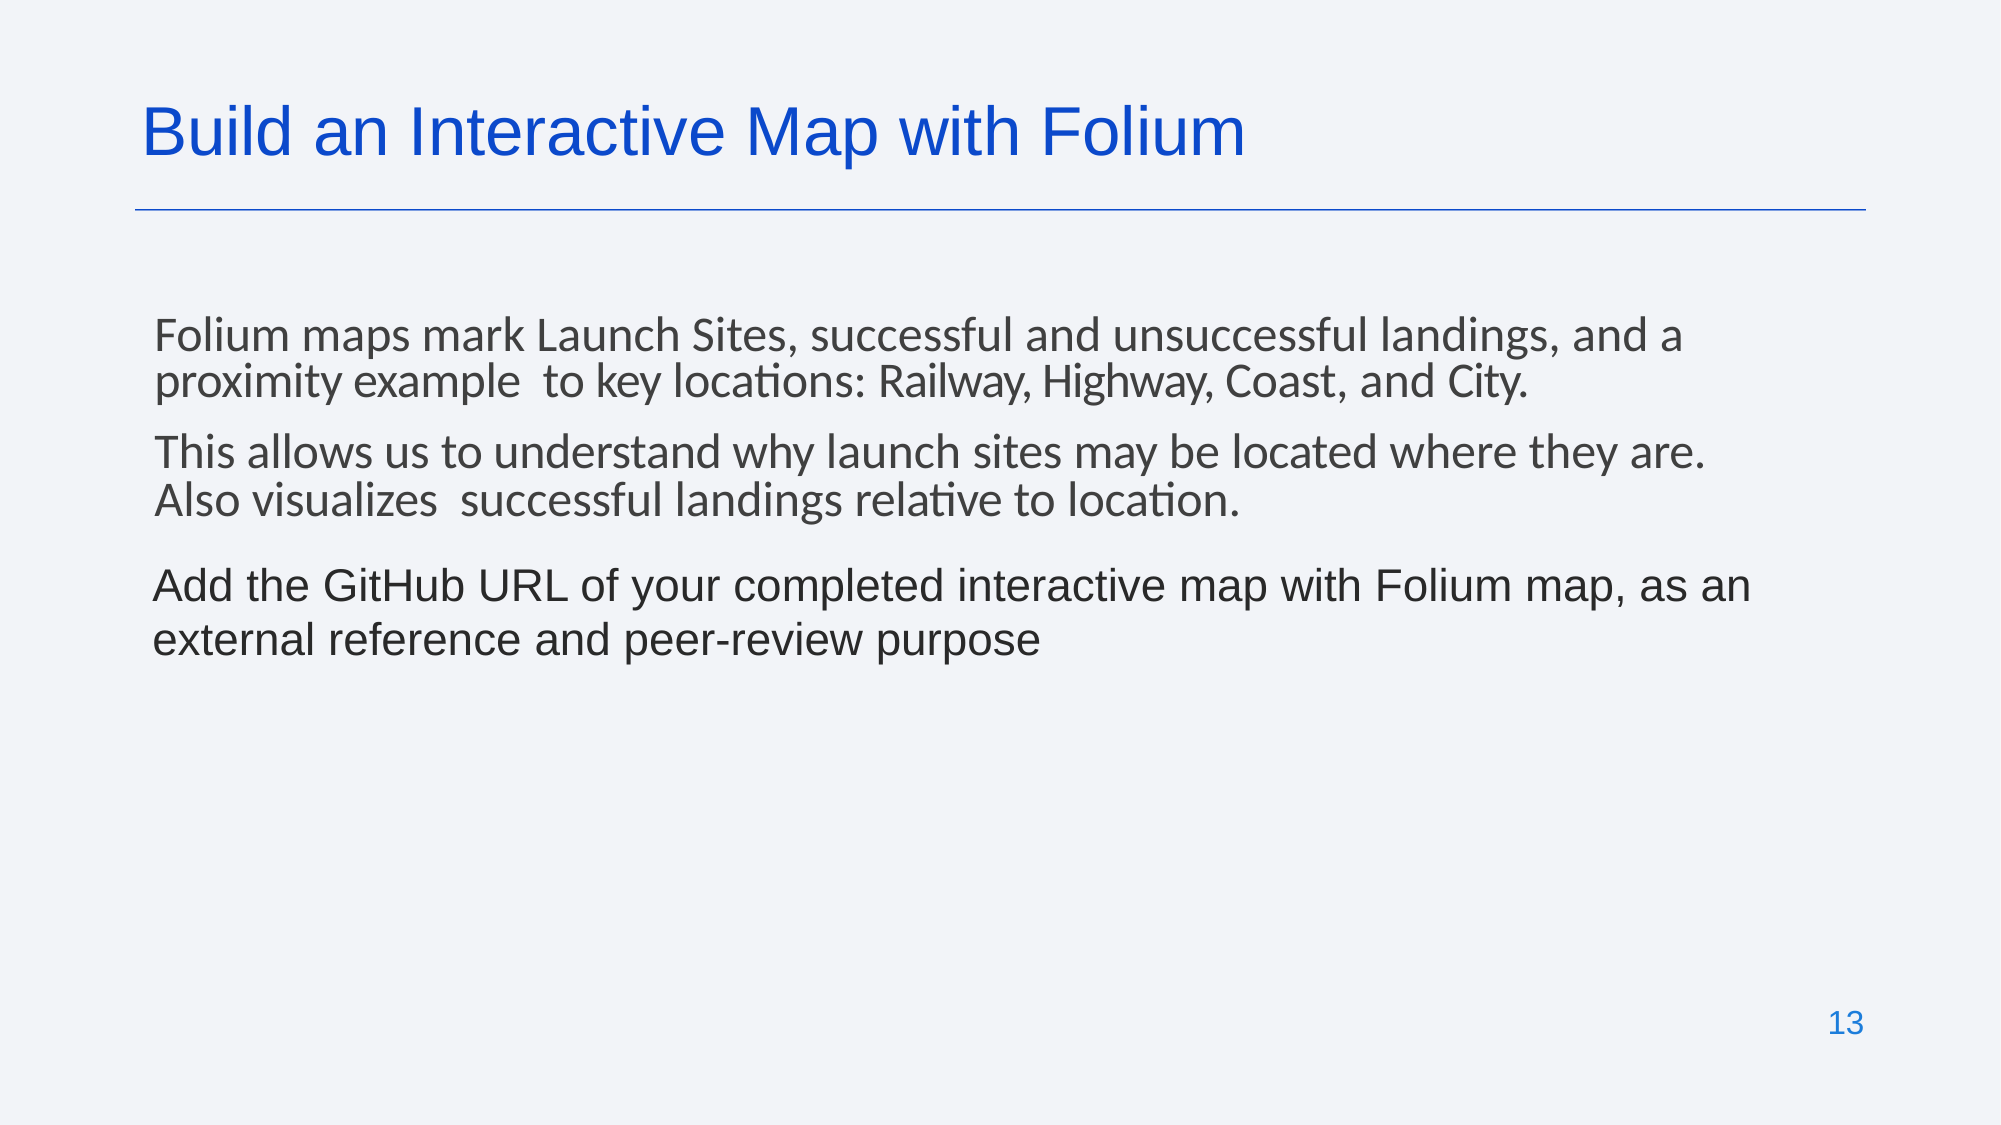

Build an Interactive Map with Folium
Folium maps mark Launch Sites, successful and unsuccessful landings, and a proximity example  to key locations: Railway, Highway, Coast, and City.
This allows us to understand why launch sites may be located where they are. Also visualizes  successful landings relative to location.
Add the GitHub URL of your completed interactive map with Folium map, as an external reference and peer-review purpose

13